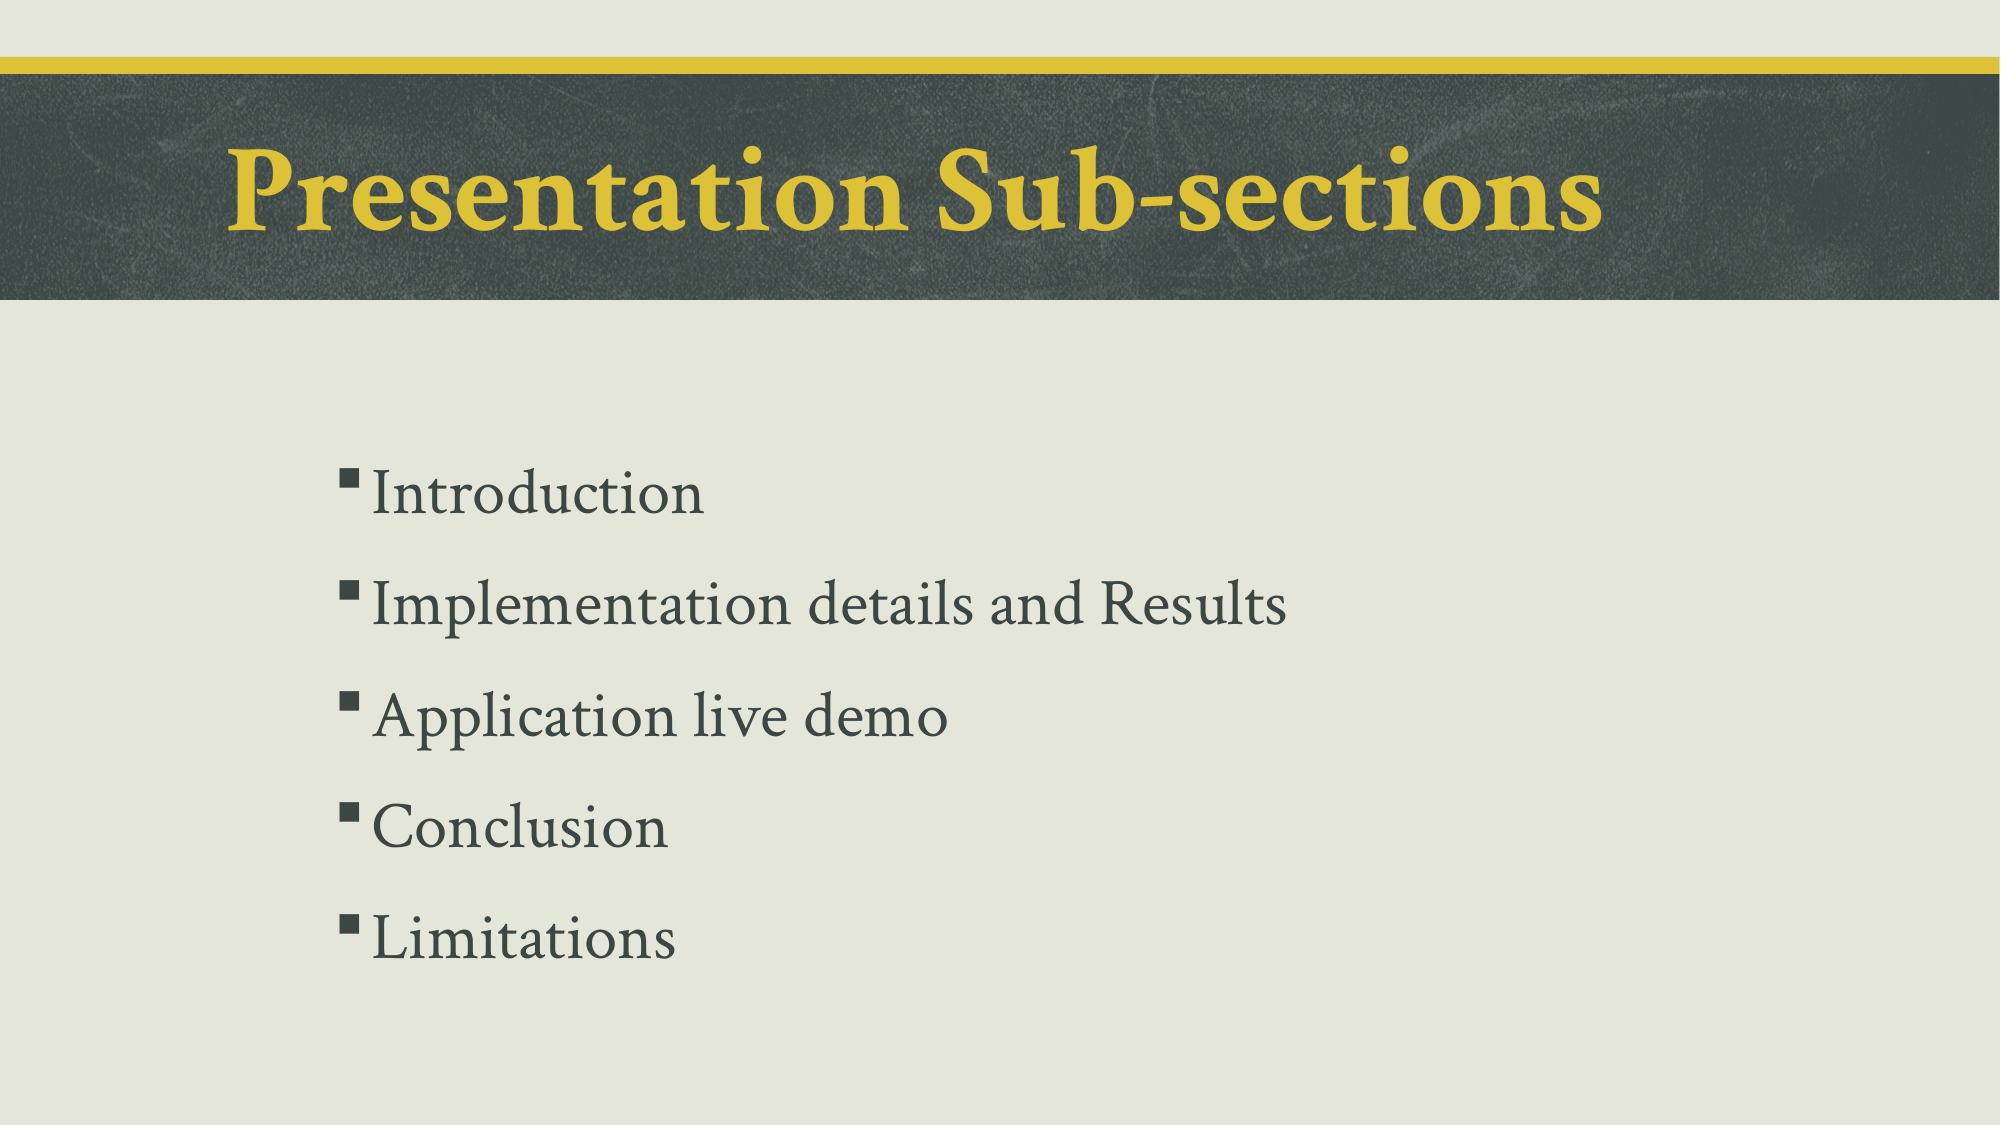

# Presentation Sub-sections
Introduction
Implementation details and Results
Application live demo
Conclusion
Limitations